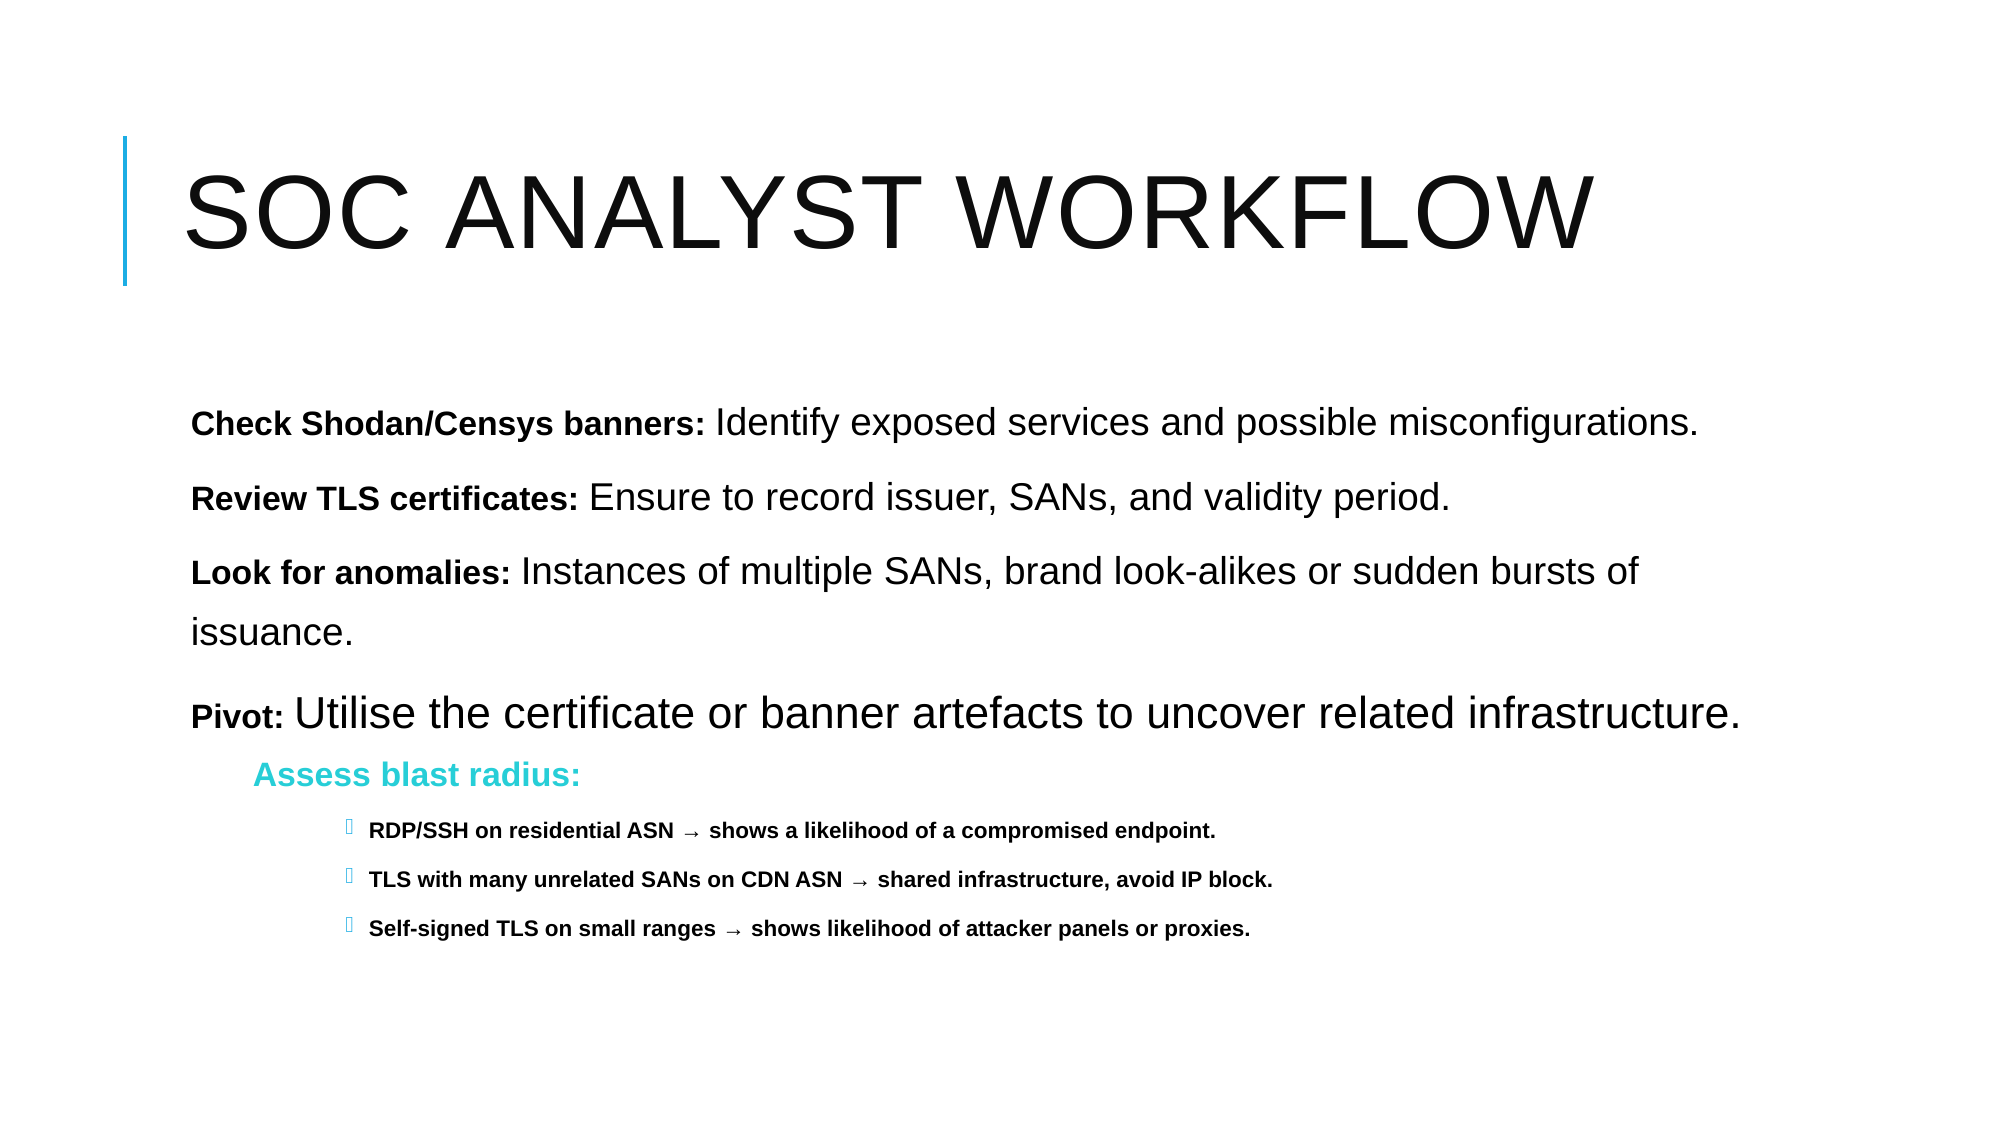

# SOC Analyst Workflow
Check Shodan/Censys banners: Identify exposed services and possible misconfigurations.
Review TLS certificates: Ensure to record issuer, SANs, and validity period.
Look for anomalies: Instances of multiple SANs, brand look-alikes or sudden bursts of issuance.
Pivot: Utilise the certificate or banner artefacts to uncover related infrastructure.
	Assess blast radius:
RDP/SSH on residential ASN → shows a likelihood of a compromised endpoint.
TLS with many unrelated SANs on CDN ASN → shared infrastructure, avoid IP block.
Self-signed TLS on small ranges → shows likelihood of attacker panels or proxies.